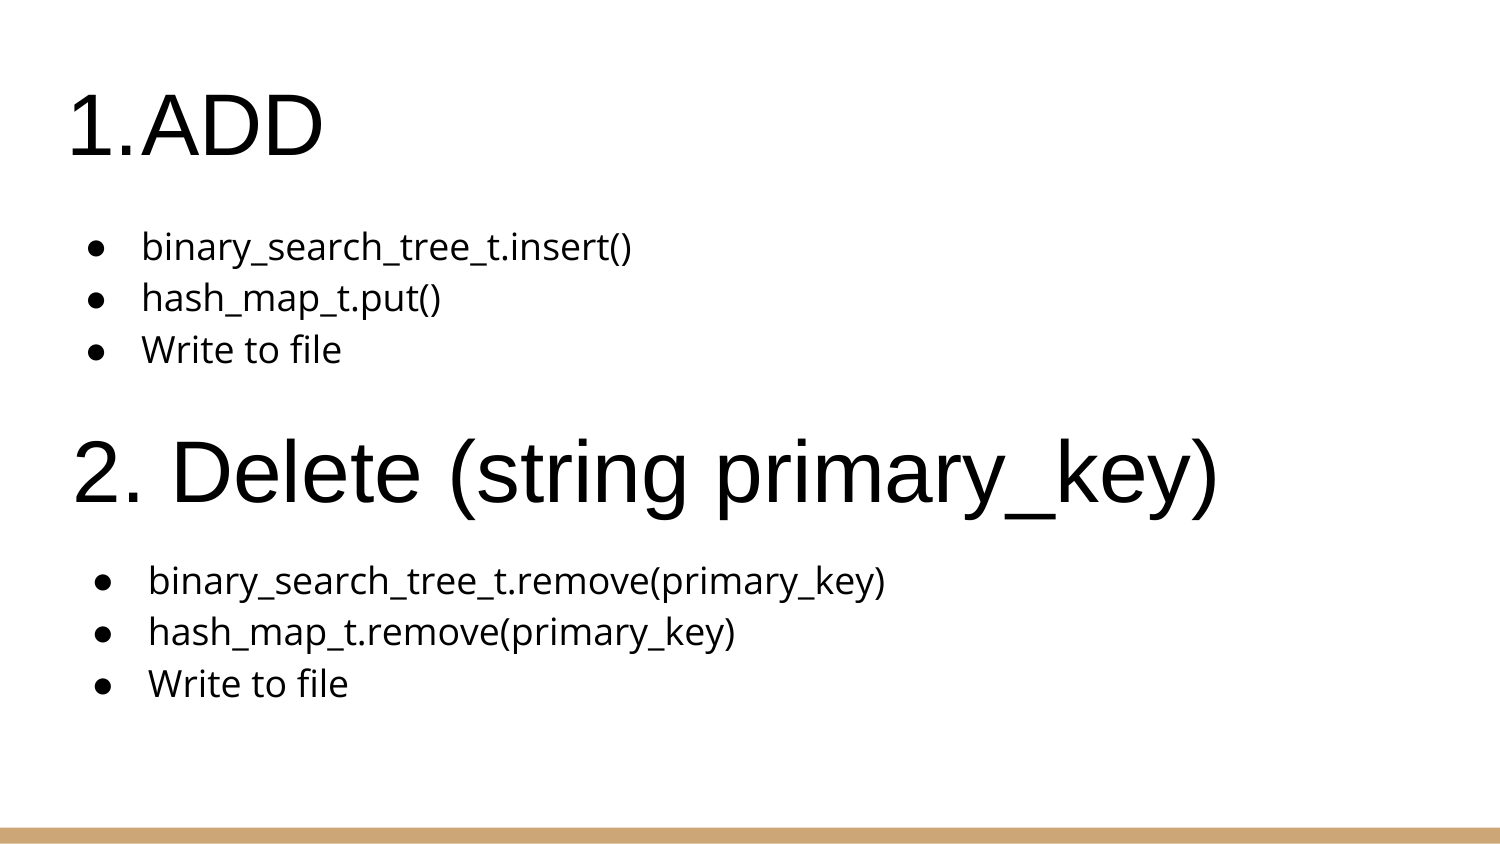

# ADD
binary_search_tree_t.insert()
hash_map_t.put()
Write to file
2. Delete (string primary_key)
binary_search_tree_t.remove(primary_key)
hash_map_t.remove(primary_key)
Write to file